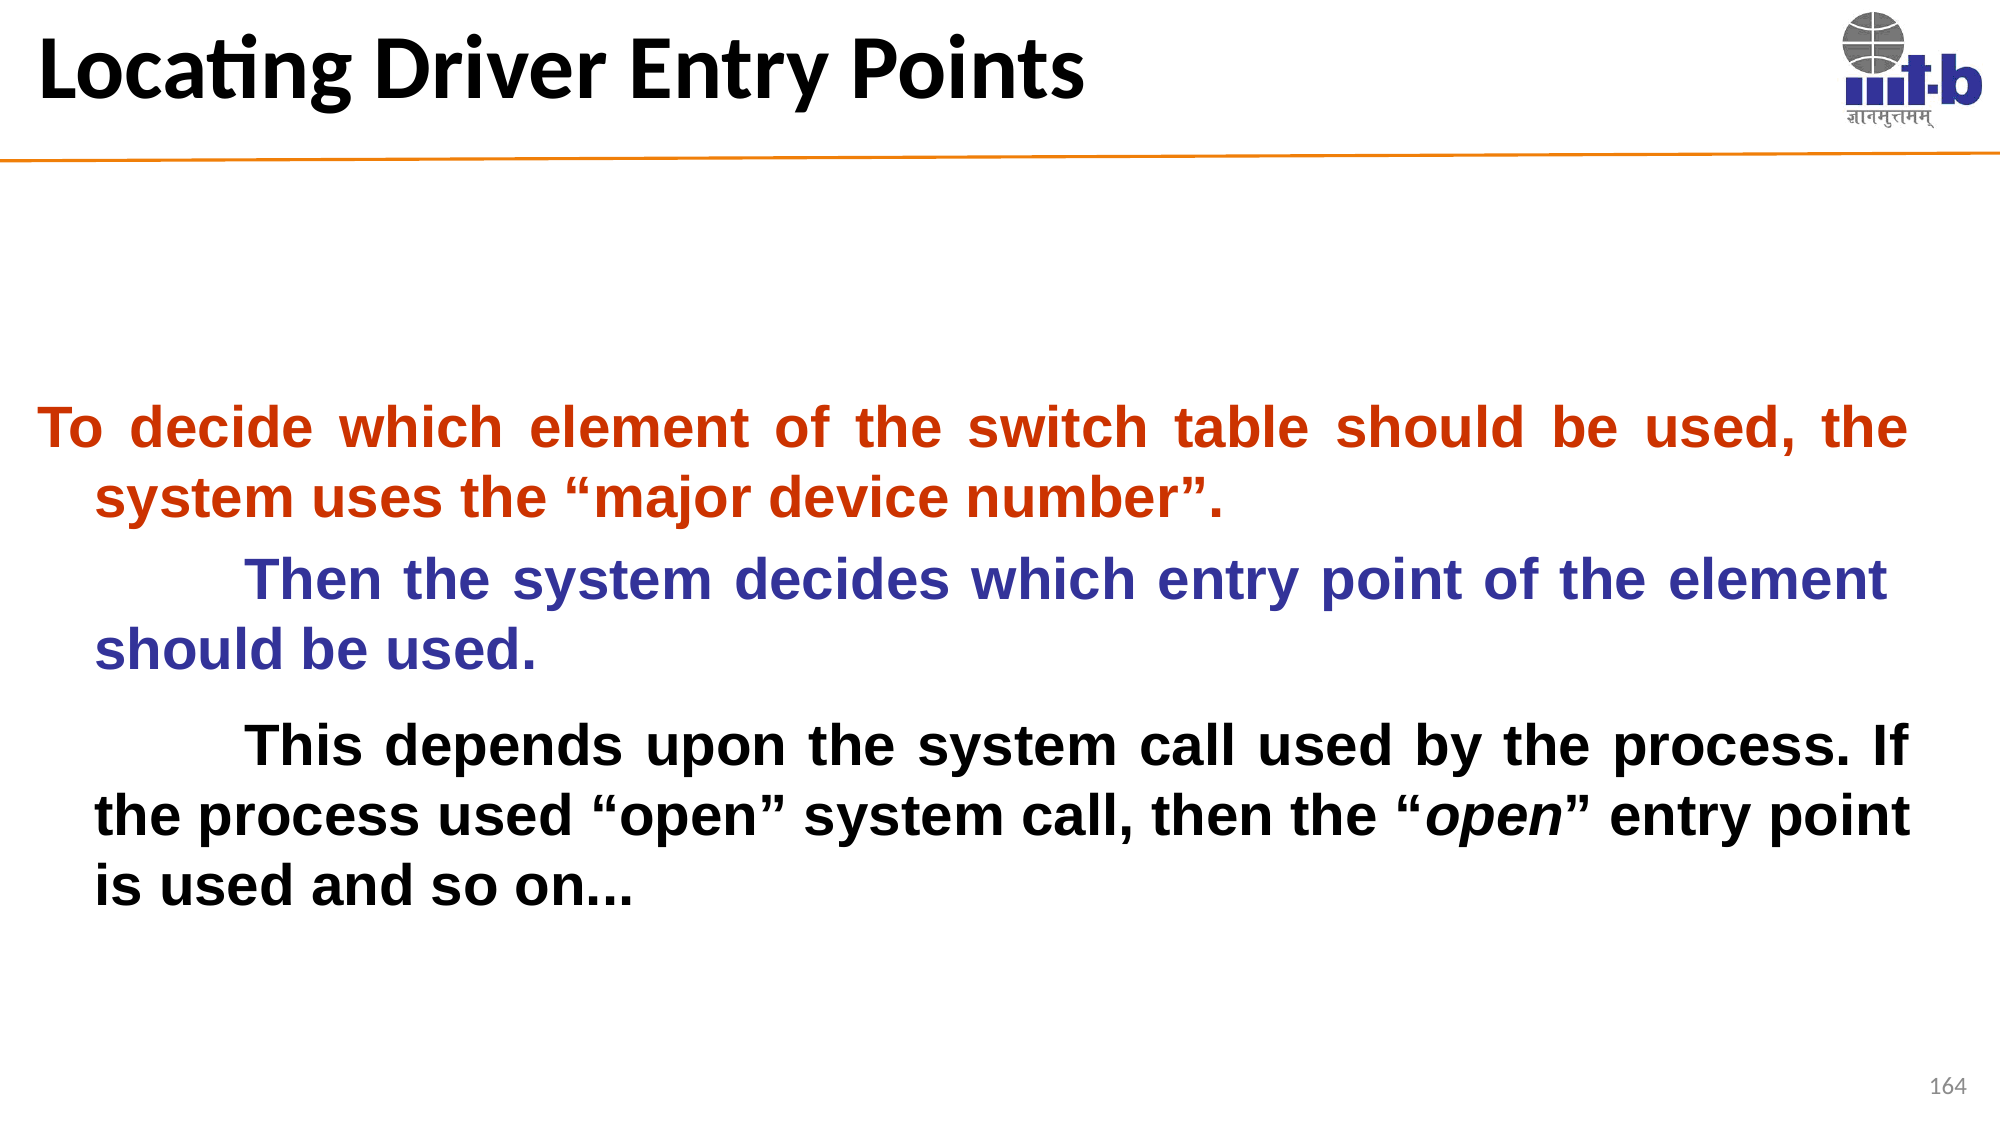

# Locating Driver Entry Points
To decide which element of the switch table should be used, the system uses the “major device number”.
		Then the system decides which entry point of the element  should be used.

		This depends upon the system call used by the process. If the process used “open” system call, then the “open” entry point is used and so on...
164